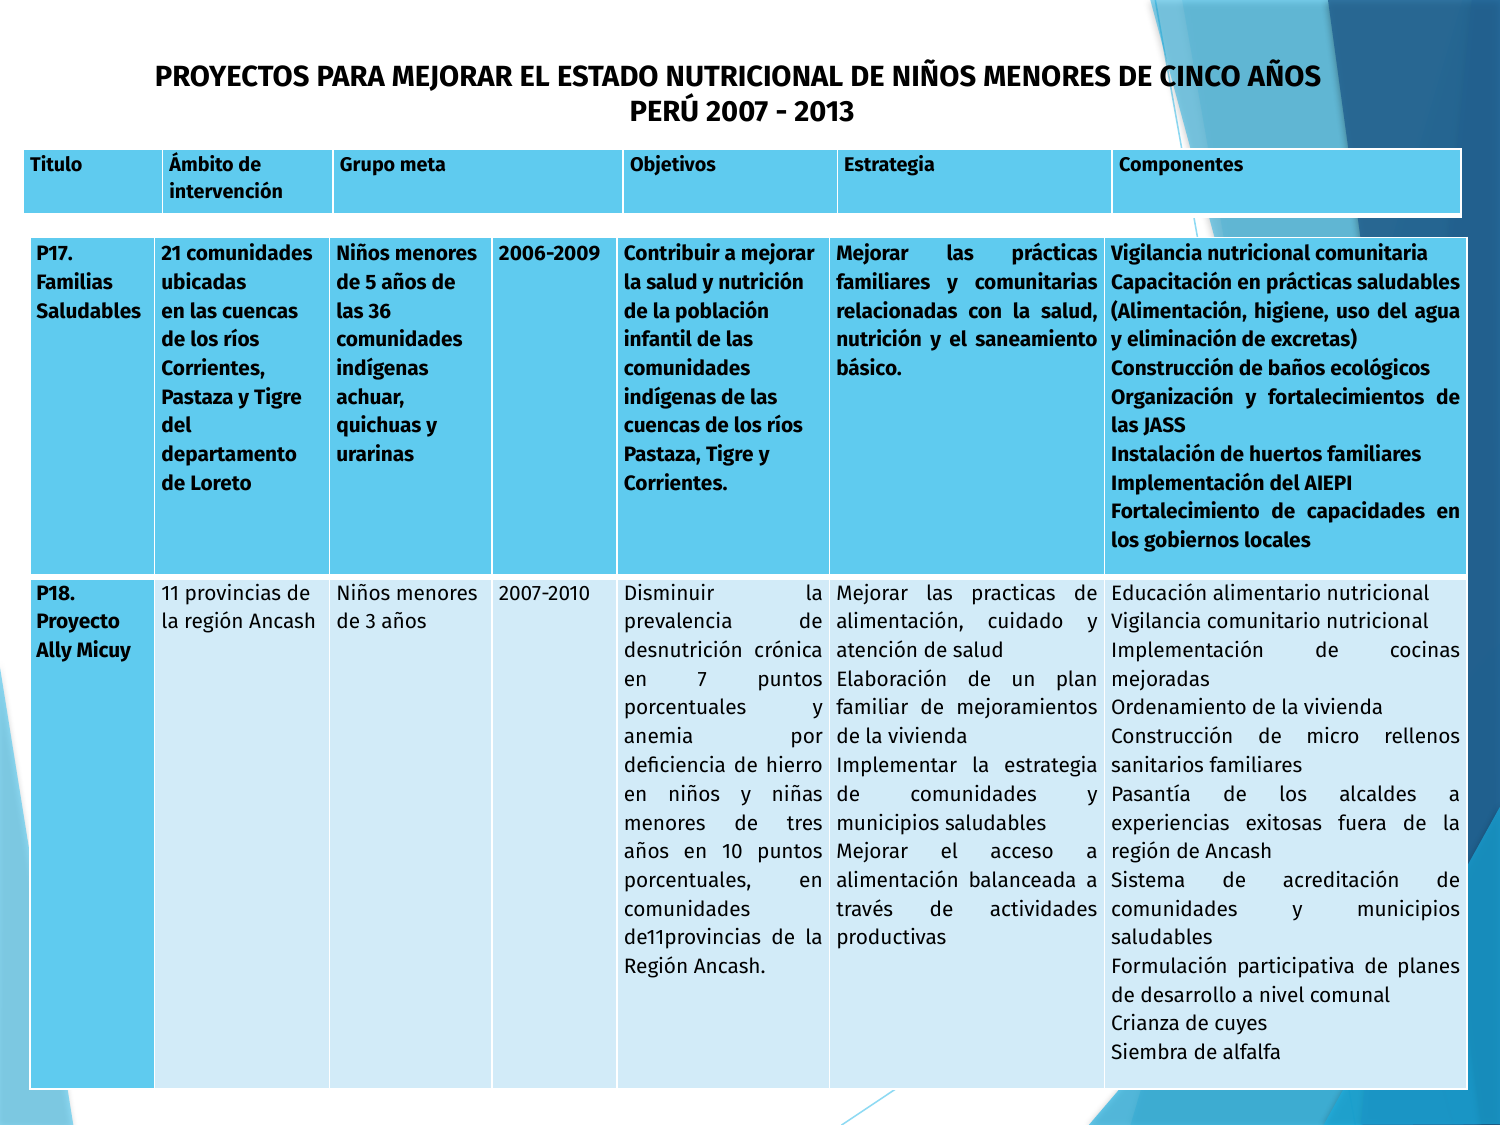

PROYECTOS PARA MEJORAR EL ESTADO NUTRICIONAL DE NIÑOS MENORES DE CINCO AÑOS
PERÚ 2007 - 2013
| Titulo | Ámbito de intervención | Grupo meta | Objetivos | Estrategia | Componentes |
| --- | --- | --- | --- | --- | --- |
| P17. Familias Saludables | 21 comunidades ubicadas en las cuencas de los ríos Corrientes, Pastaza y Tigre del departamento de Loreto | Niños menores de 5 años de las 36 comunidades indígenas achuar, quichuas y urarinas | 2006-2009 | Contribuir a mejorar la salud y nutrición de la población infantil de las comunidades indígenas de las cuencas de los ríos Pastaza, Tigre y Corrientes. | Mejorar las prácticas familiares y comunitarias relacionadas con la salud, nutrición y el saneamiento básico. | Vigilancia nutricional comunitaria Capacitación en prácticas saludables (Alimentación, higiene, uso del agua y eliminación de excretas) Construcción de baños ecológicos Organización y fortalecimientos de las JASS Instalación de huertos familiares Implementación del AIEPI Fortalecimiento de capacidades en los gobiernos locales |
| --- | --- | --- | --- | --- | --- | --- |
| P18. Proyecto Ally Micuy | 11 provincias de la región Ancash | Niños menores de 3 años | 2007-2010 | Disminuir la prevalencia de desnutrición crónica en 7 puntos porcentuales y anemia por deficiencia de hierro en niños y niñas menores de tres años en 10 puntos porcentuales, en comunidades de11provincias de la Región Ancash. | Mejorar las practicas de alimentación, cuidado y atención de salud Elaboración de un plan familiar de mejoramientos de la vivienda Implementar la estrategia de comunidades y municipios saludables Mejorar el acceso a alimentación balanceada a través de actividades productivas | Educación alimentario nutricional Vigilancia comunitario nutricional Implementación de cocinas mejoradas Ordenamiento de la vivienda Construcción de micro rellenos sanitarios familiares Pasantía de los alcaldes a experiencias exitosas fuera de la región de Ancash Sistema de acreditación de comunidades y municipios saludables Formulación participativa de planes de desarrollo a nivel comunal Crianza de cuyes Siembra de alfalfa |